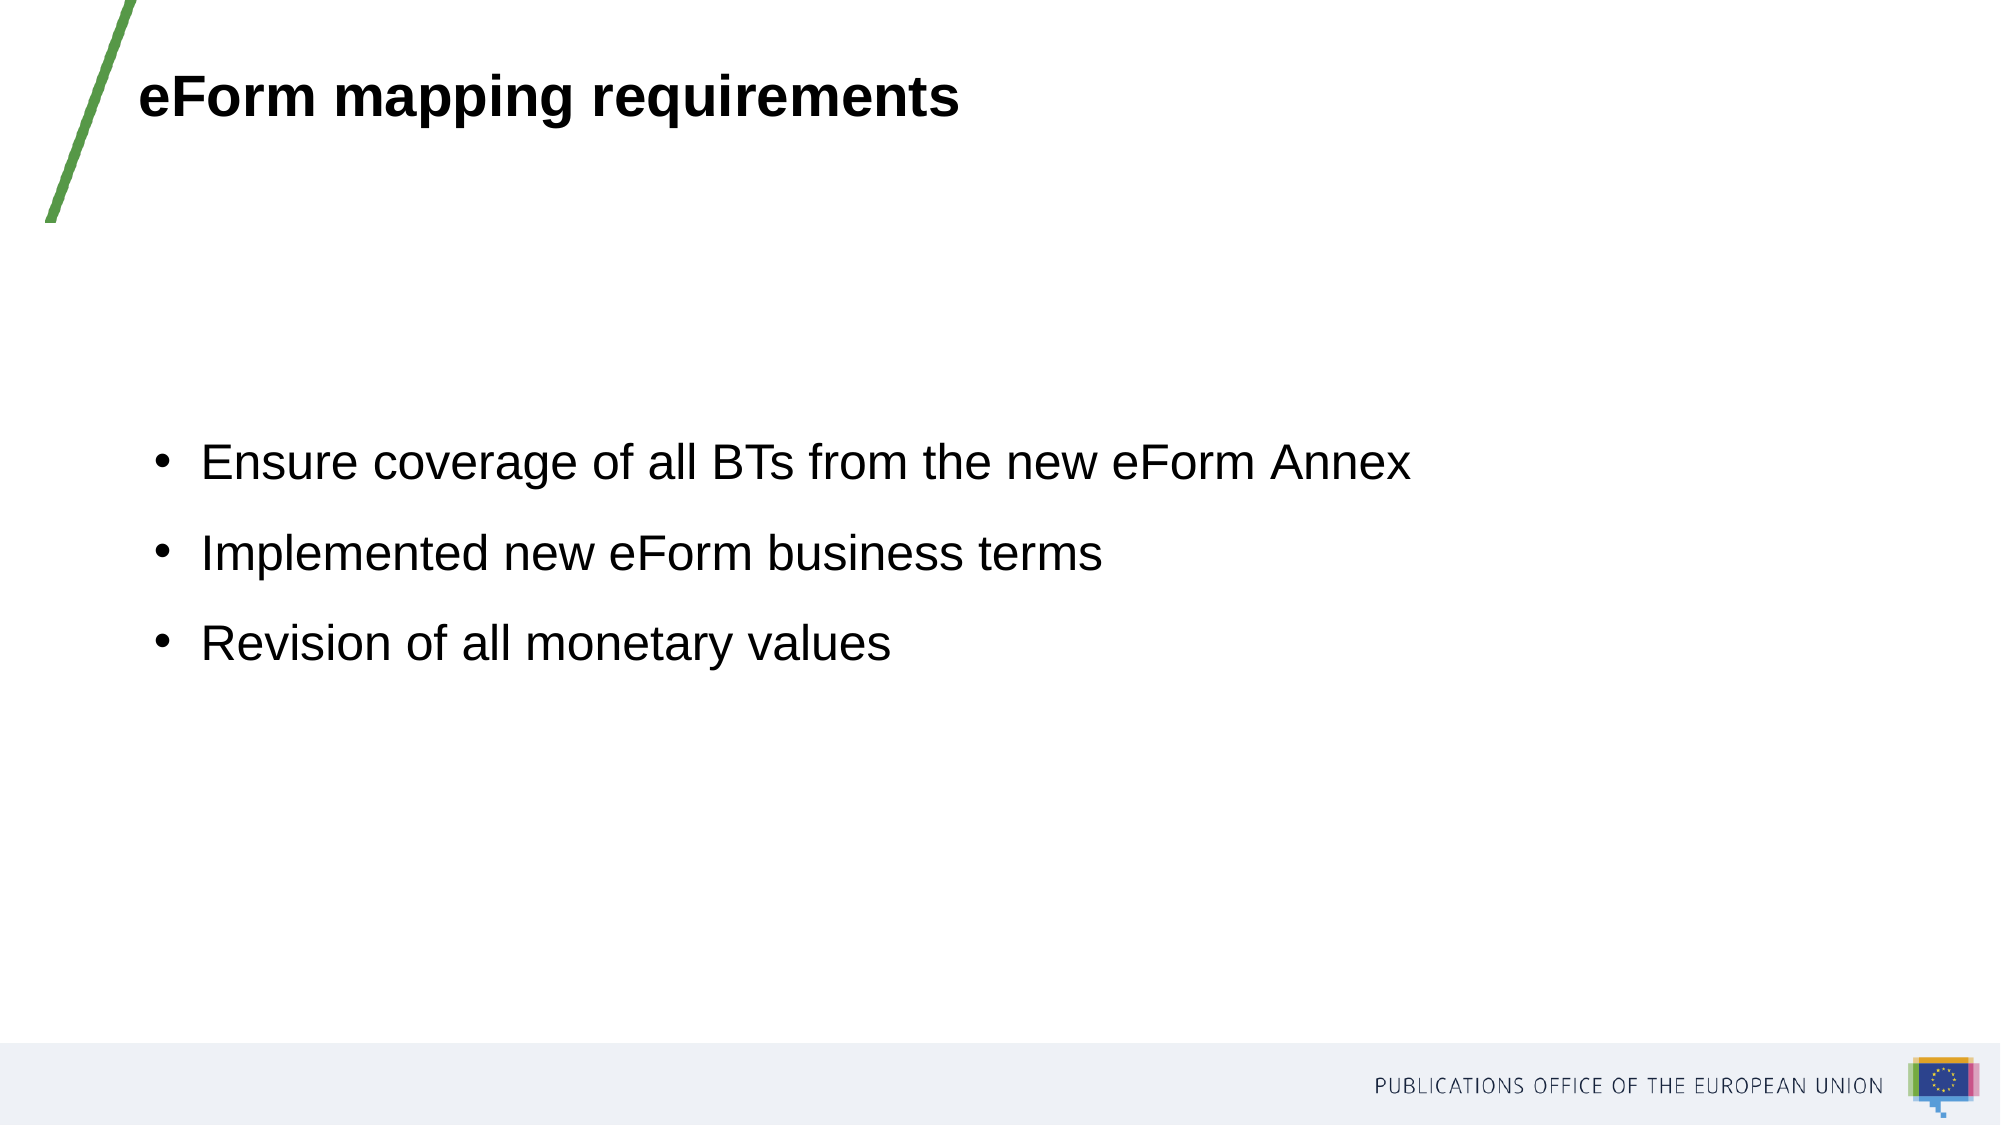

eForm mapping requirements
Ensure coverage of all BTs from the new eForm Annex
Implemented new eForm business terms
Revision of all monetary values